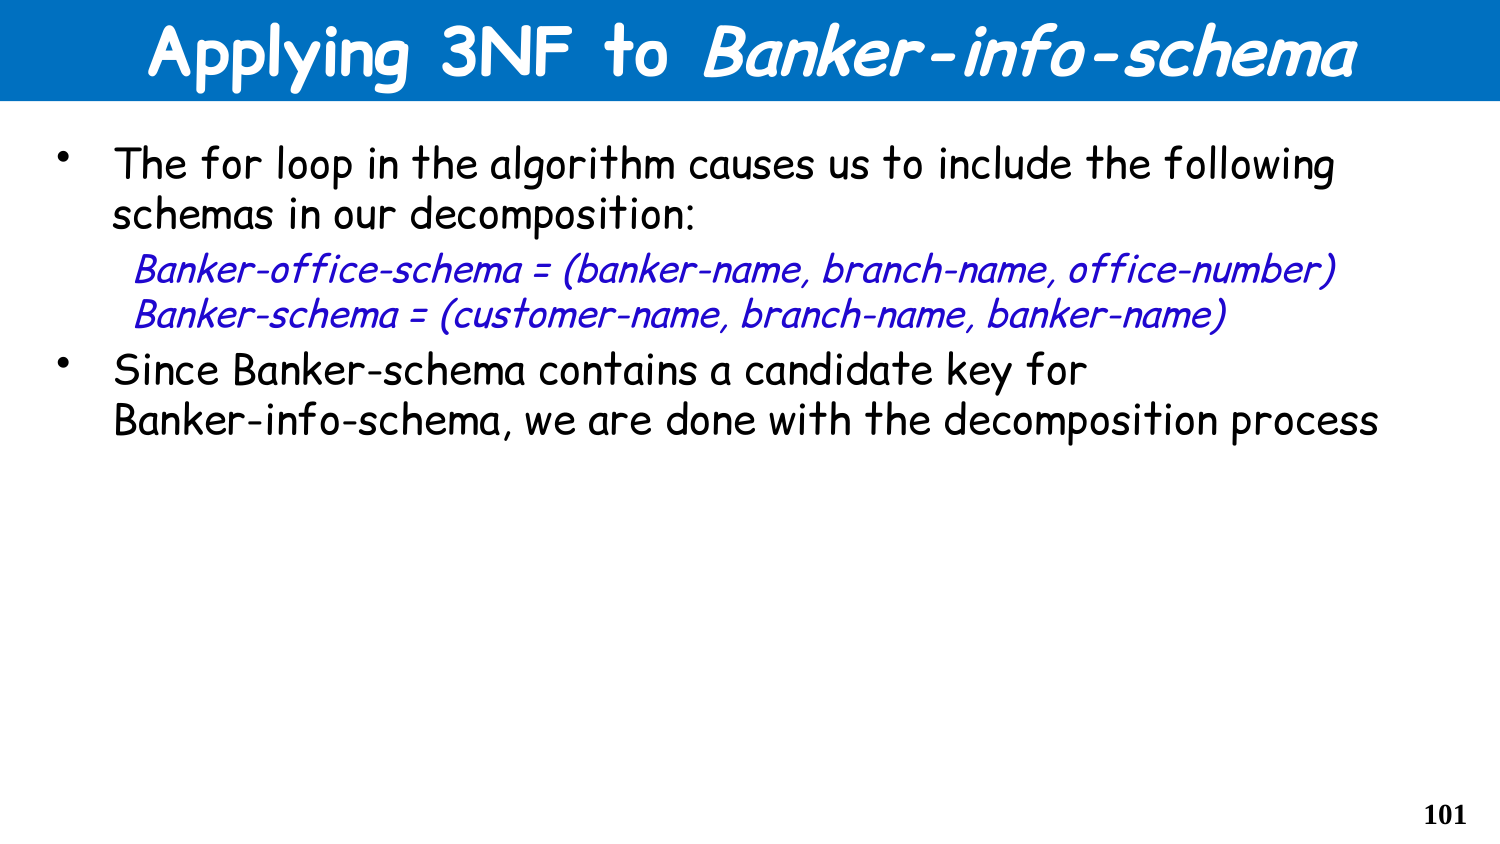

# Applying 3NF to Banker-info-schema
The for loop in the algorithm causes us to include the following schemas in our decomposition:
Banker-office-schema = (banker-name, branch-name, office-number)
Banker-schema = (customer-name, branch-name, banker-name)
Since Banker-schema contains a candidate key for
Banker-info-schema, we are done with the decomposition process